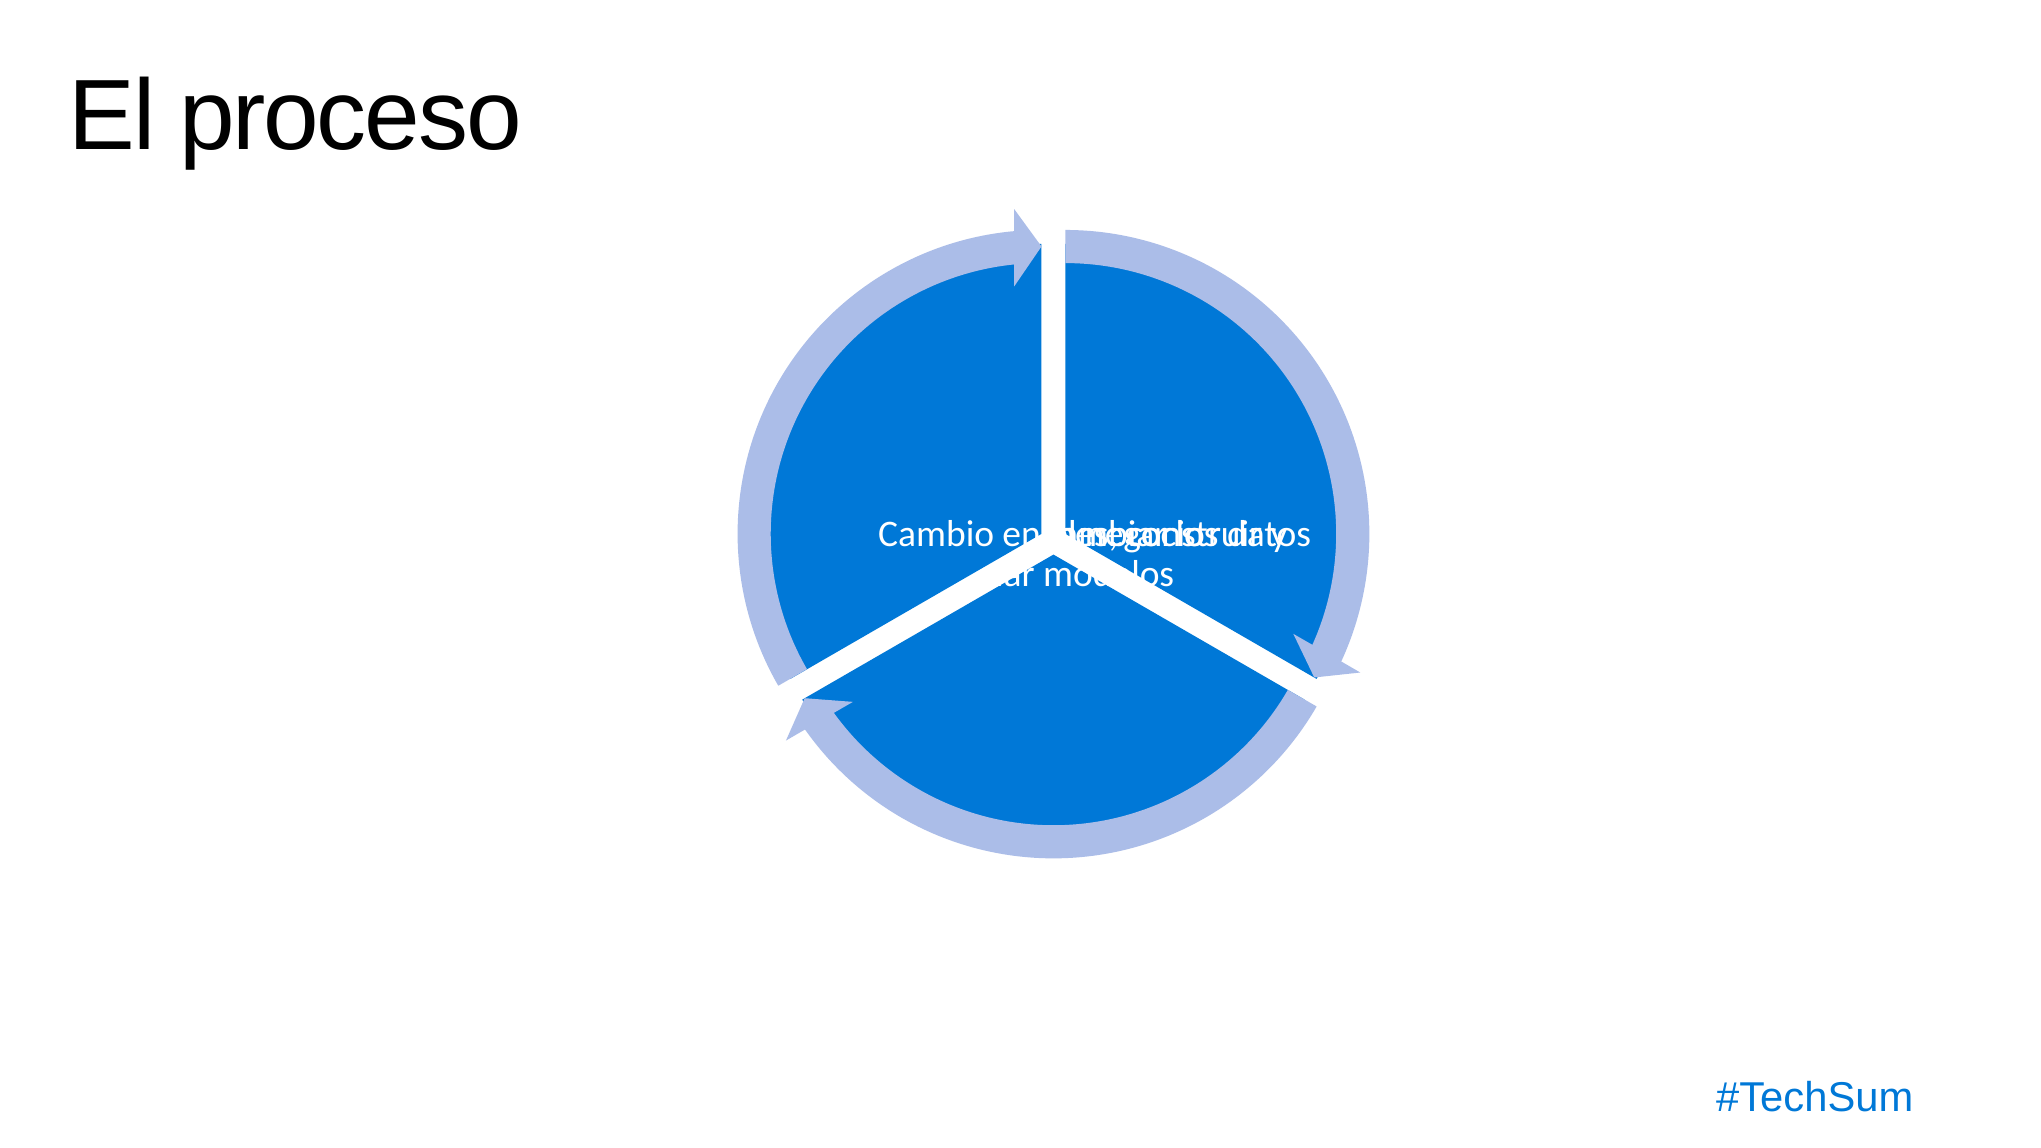

# El proceso
Comprender y cambiar los datos
Descubrir patrones, construir y validar modelos
Cambio en el negocio